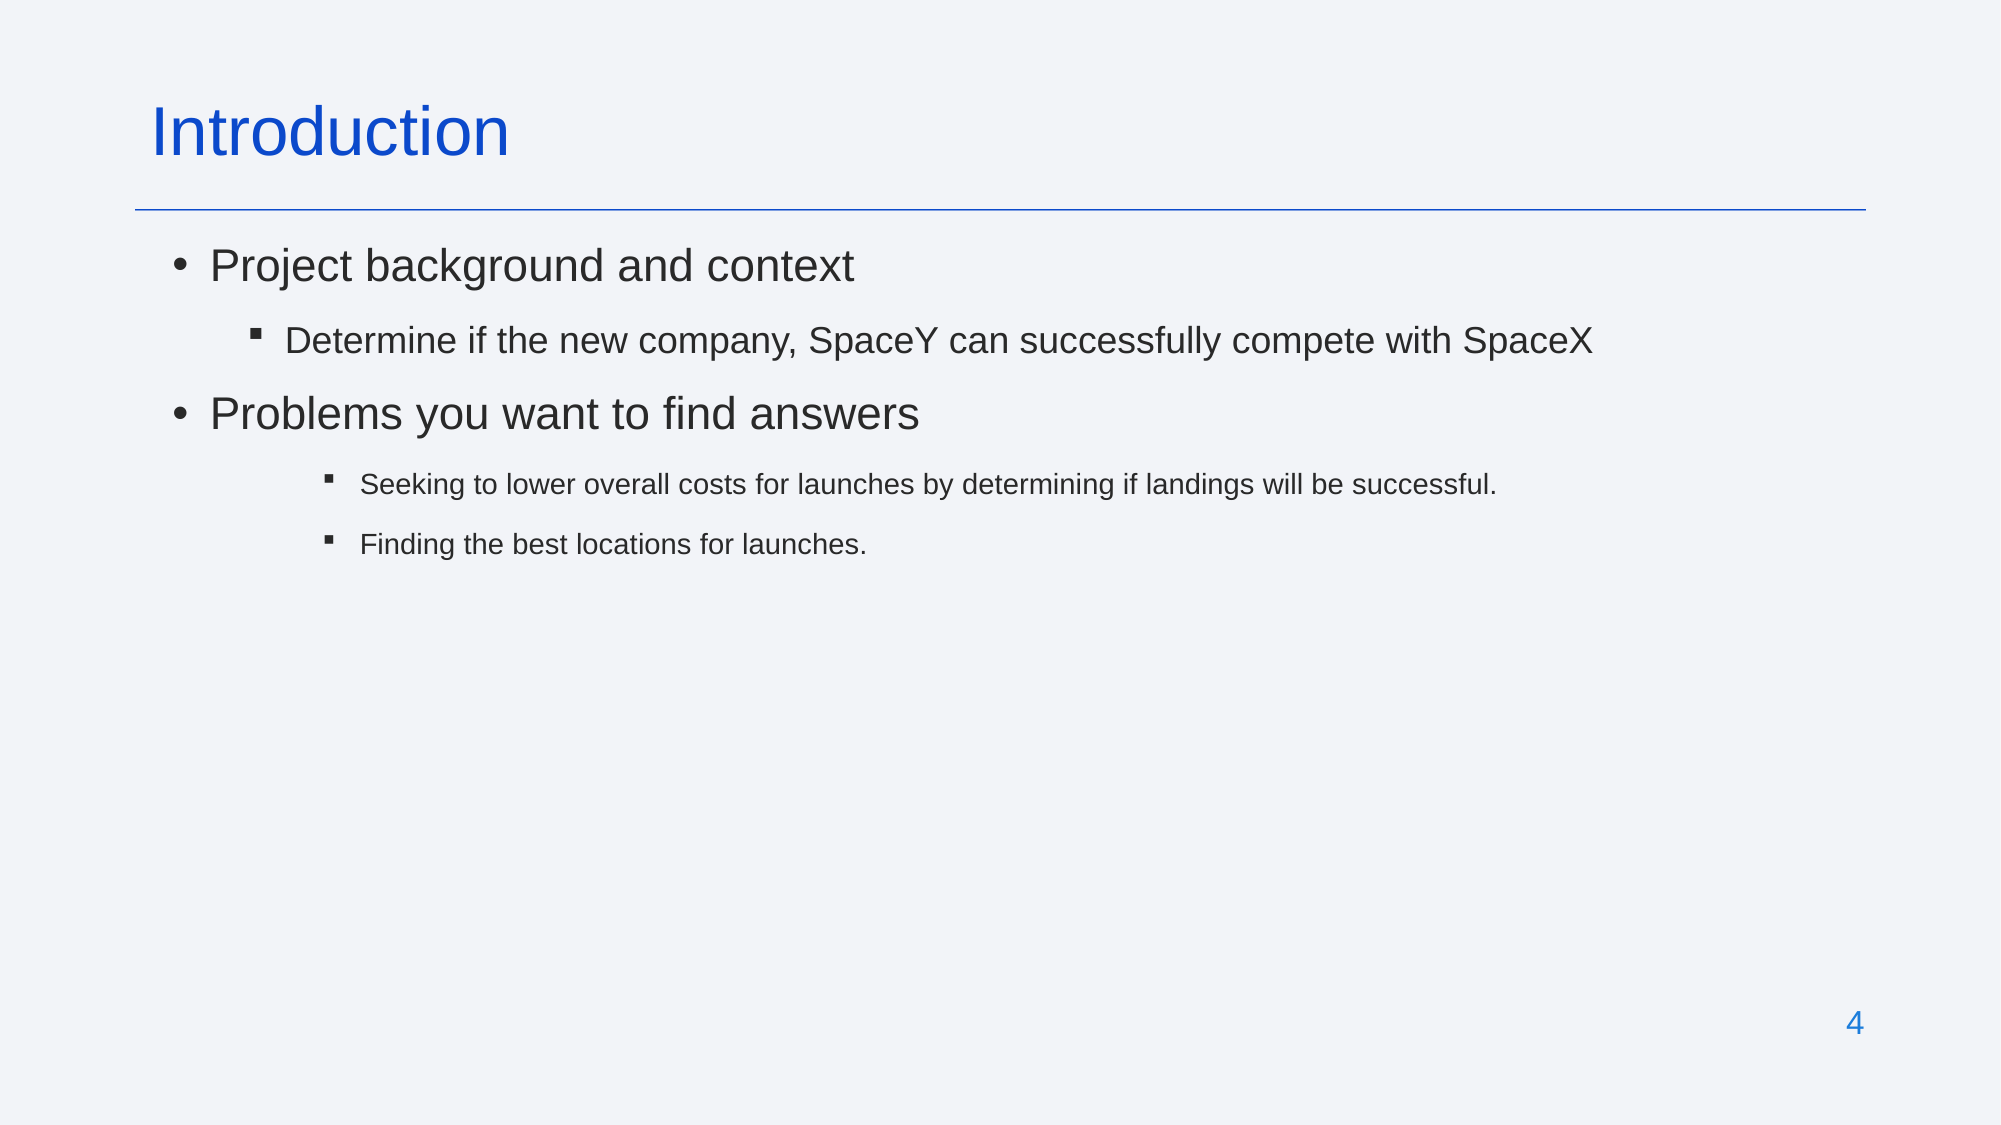

Introduction
Project background and context
Determine if the new company, SpaceY can successfully compete with SpaceX
Problems you want to find answers
Seeking to lower overall costs for launches by determining if landings will be successful.
Finding the best locations for launches.
4